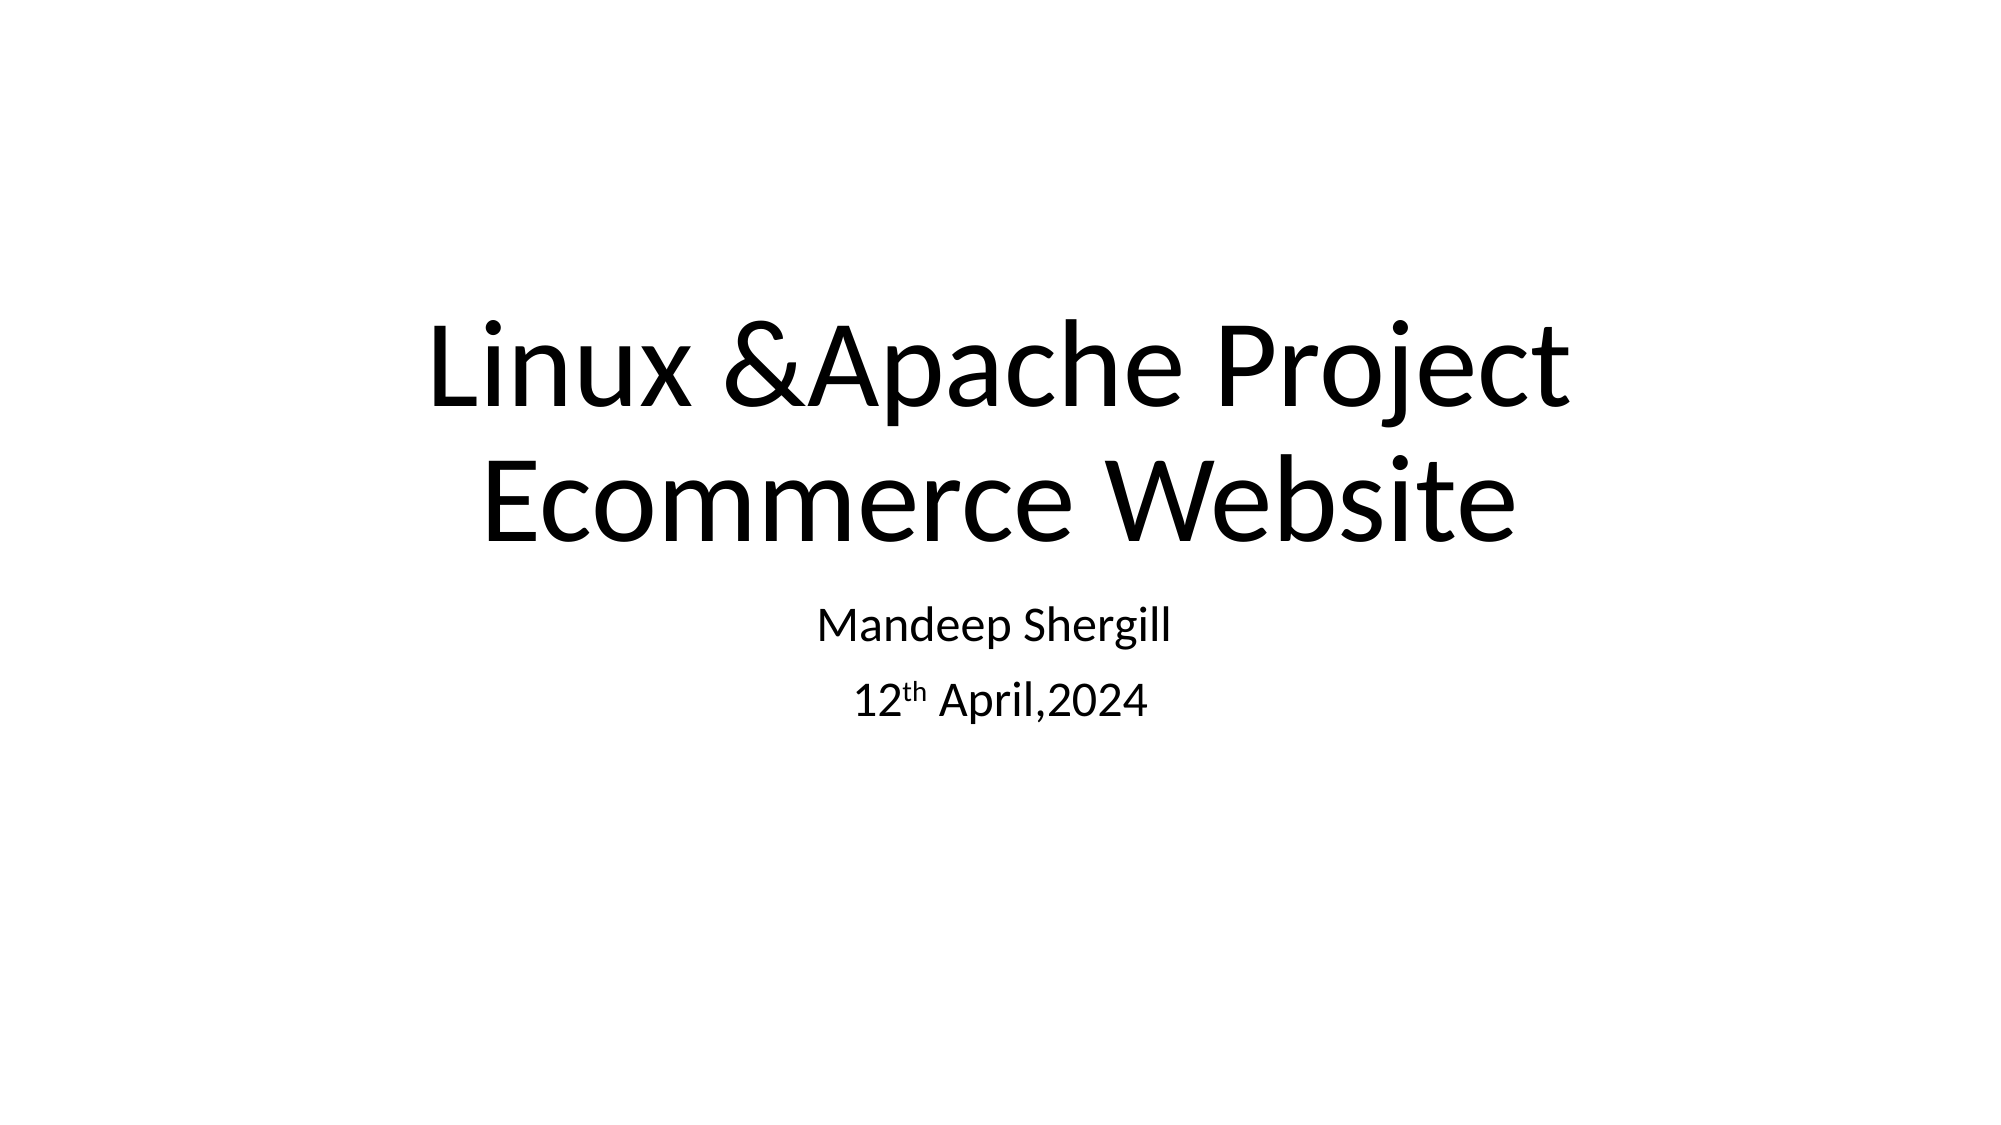

# Linux &Apache Project Ecommerce Website
Mandeep Shergill
12th April,2024